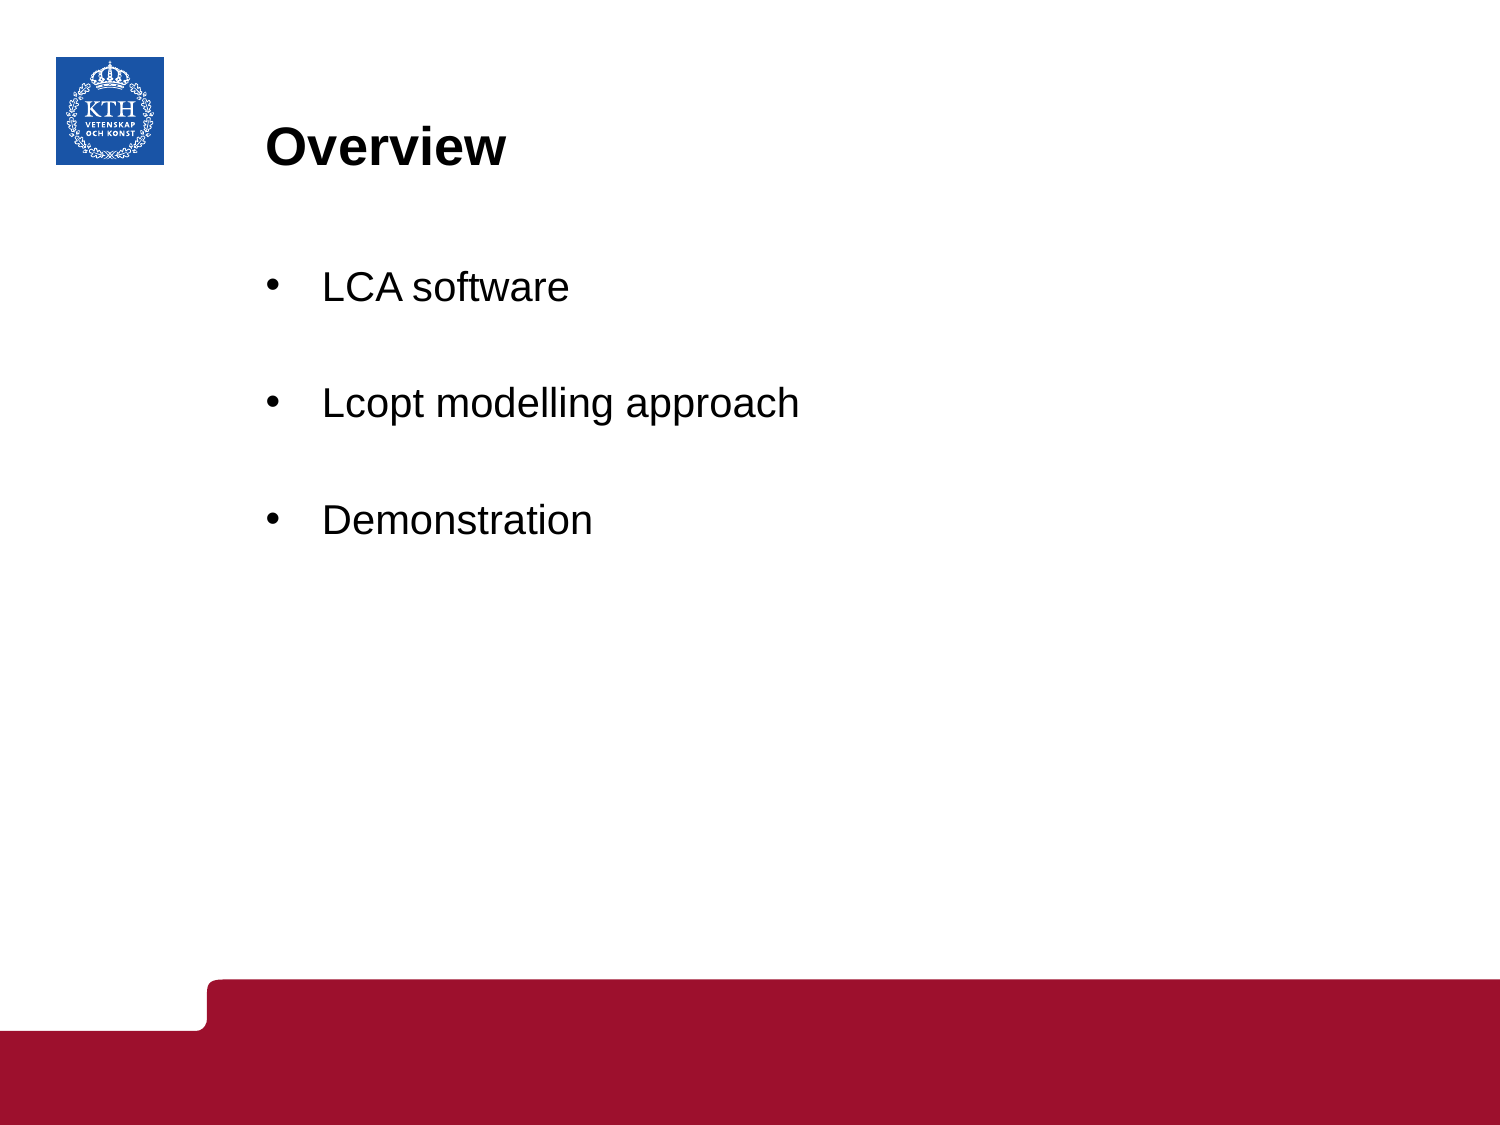

# Overview
LCA software

Lcopt modelling approach

Demonstration